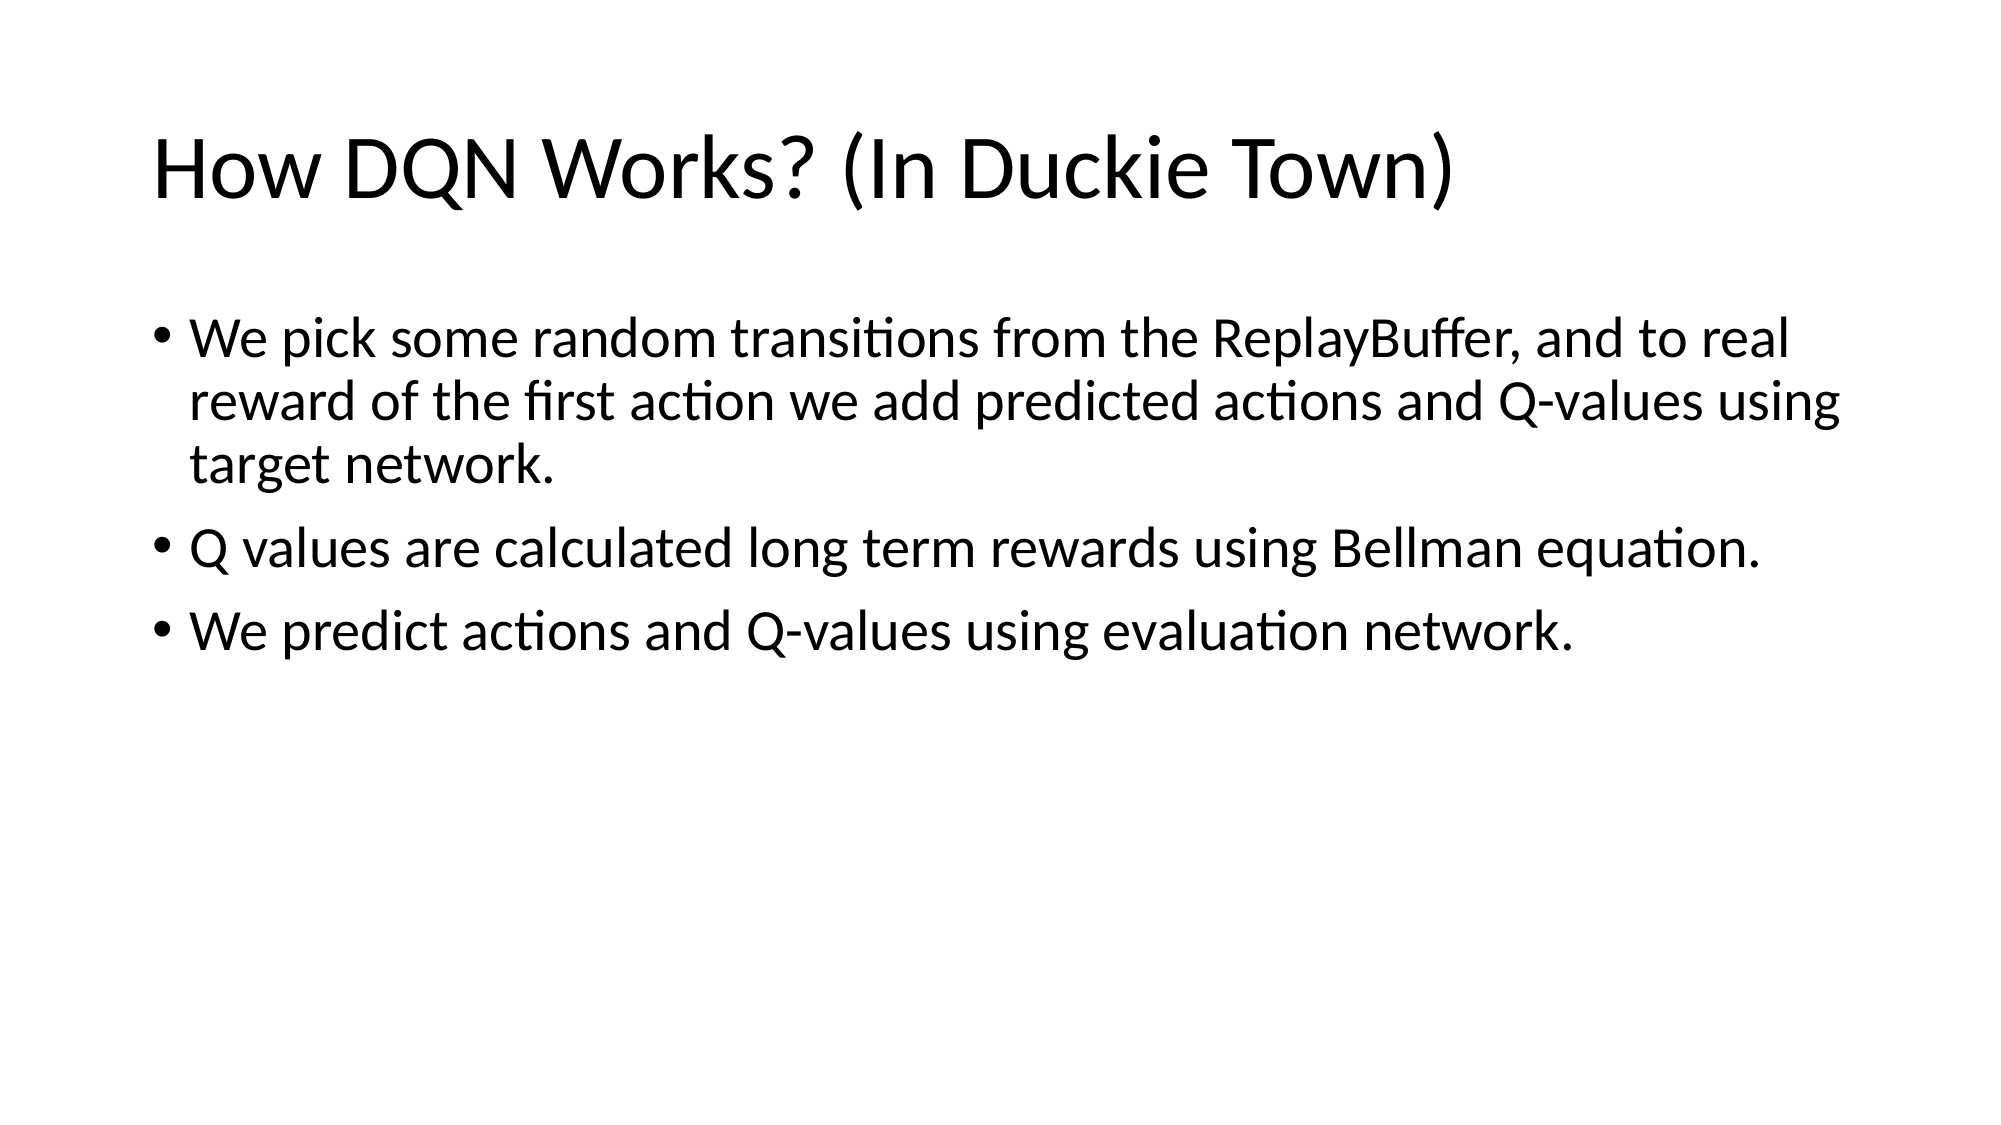

# How DQN Works? (In Duckie Town)
We pick some random transitions from the ReplayBuffer, and to real reward of the first action we add predicted actions and Q-values using target network.
Q values are calculated long term rewards using Bellman equation.
We predict actions and Q-values using evaluation network.